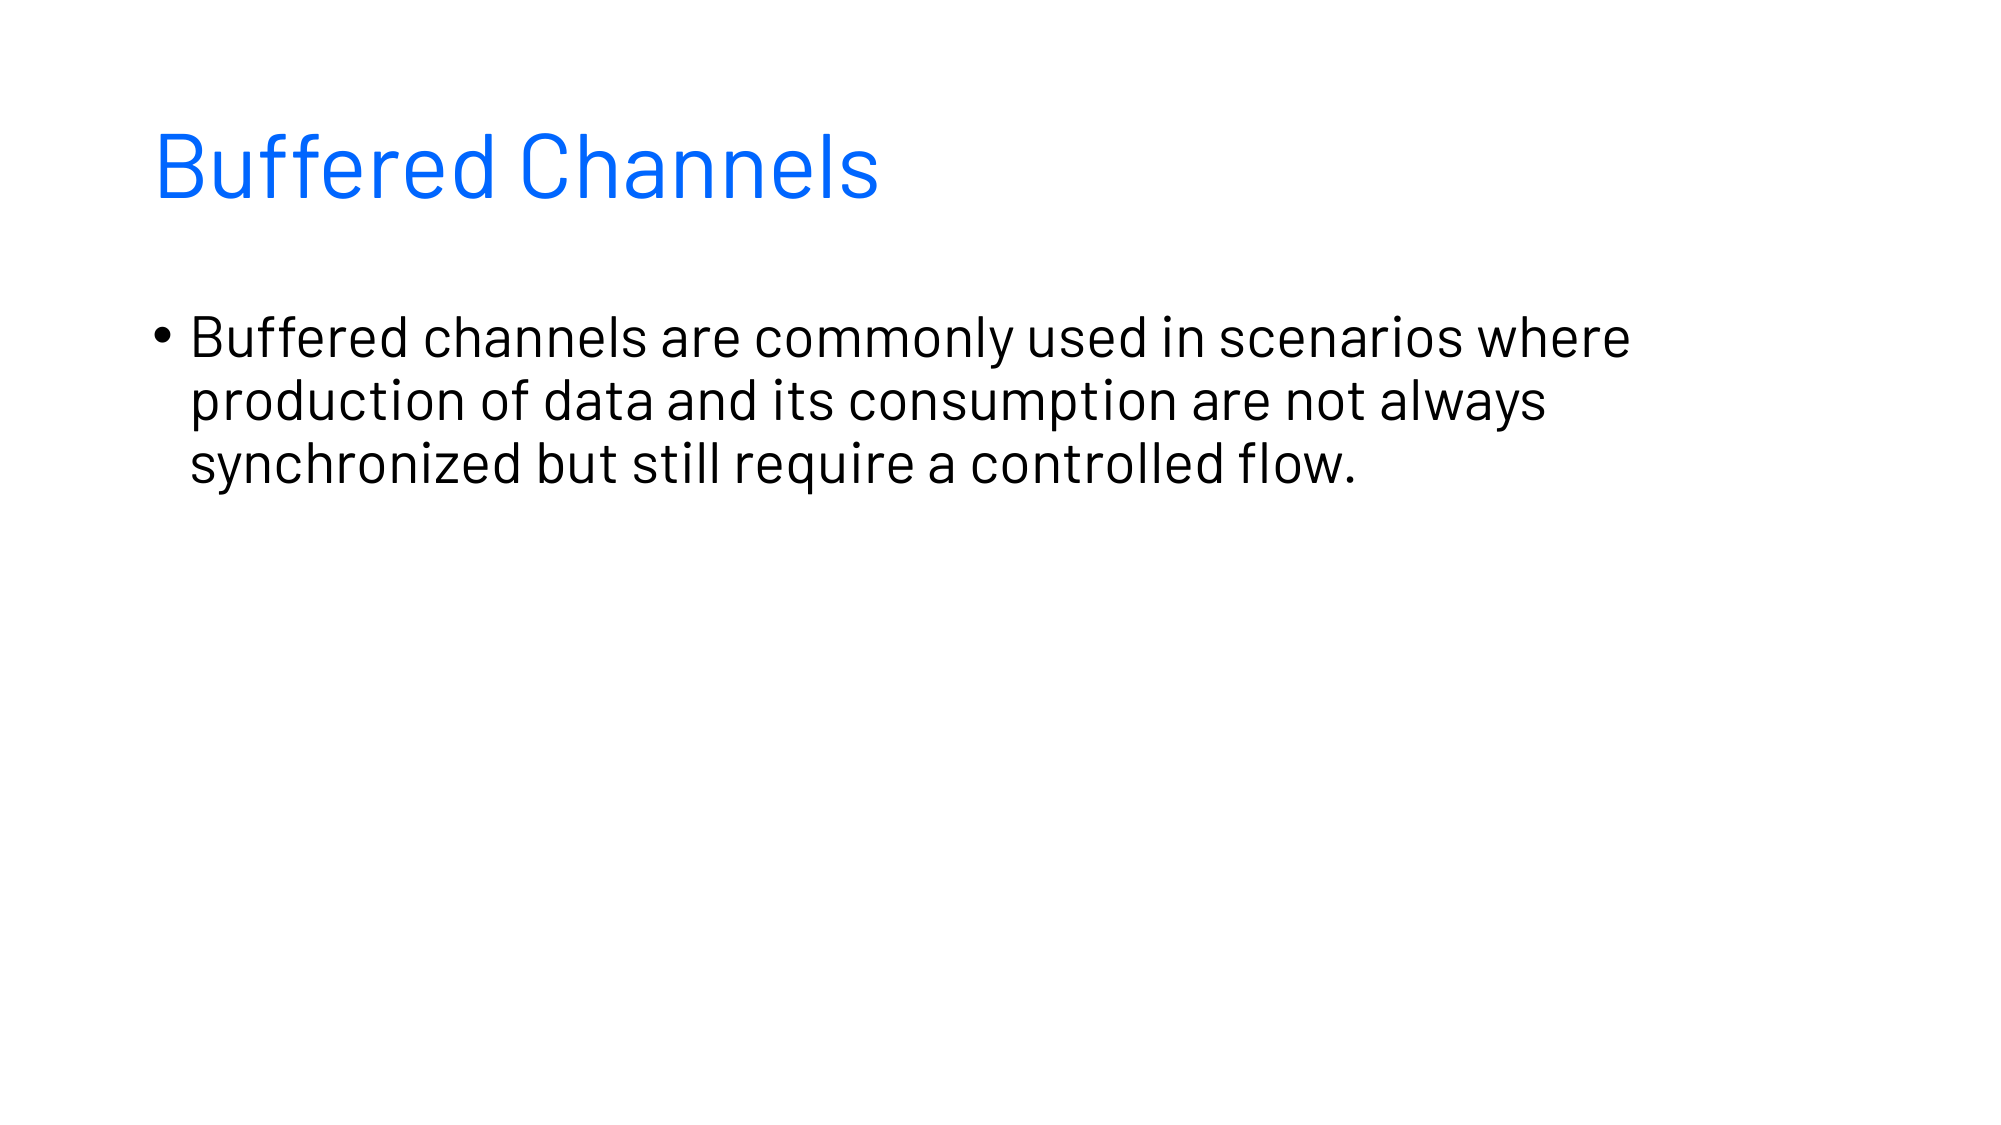

# Buffered Channels
Buffered channels are commonly used in scenarios where production of data and its consumption are not always synchronized but still require a controlled flow.